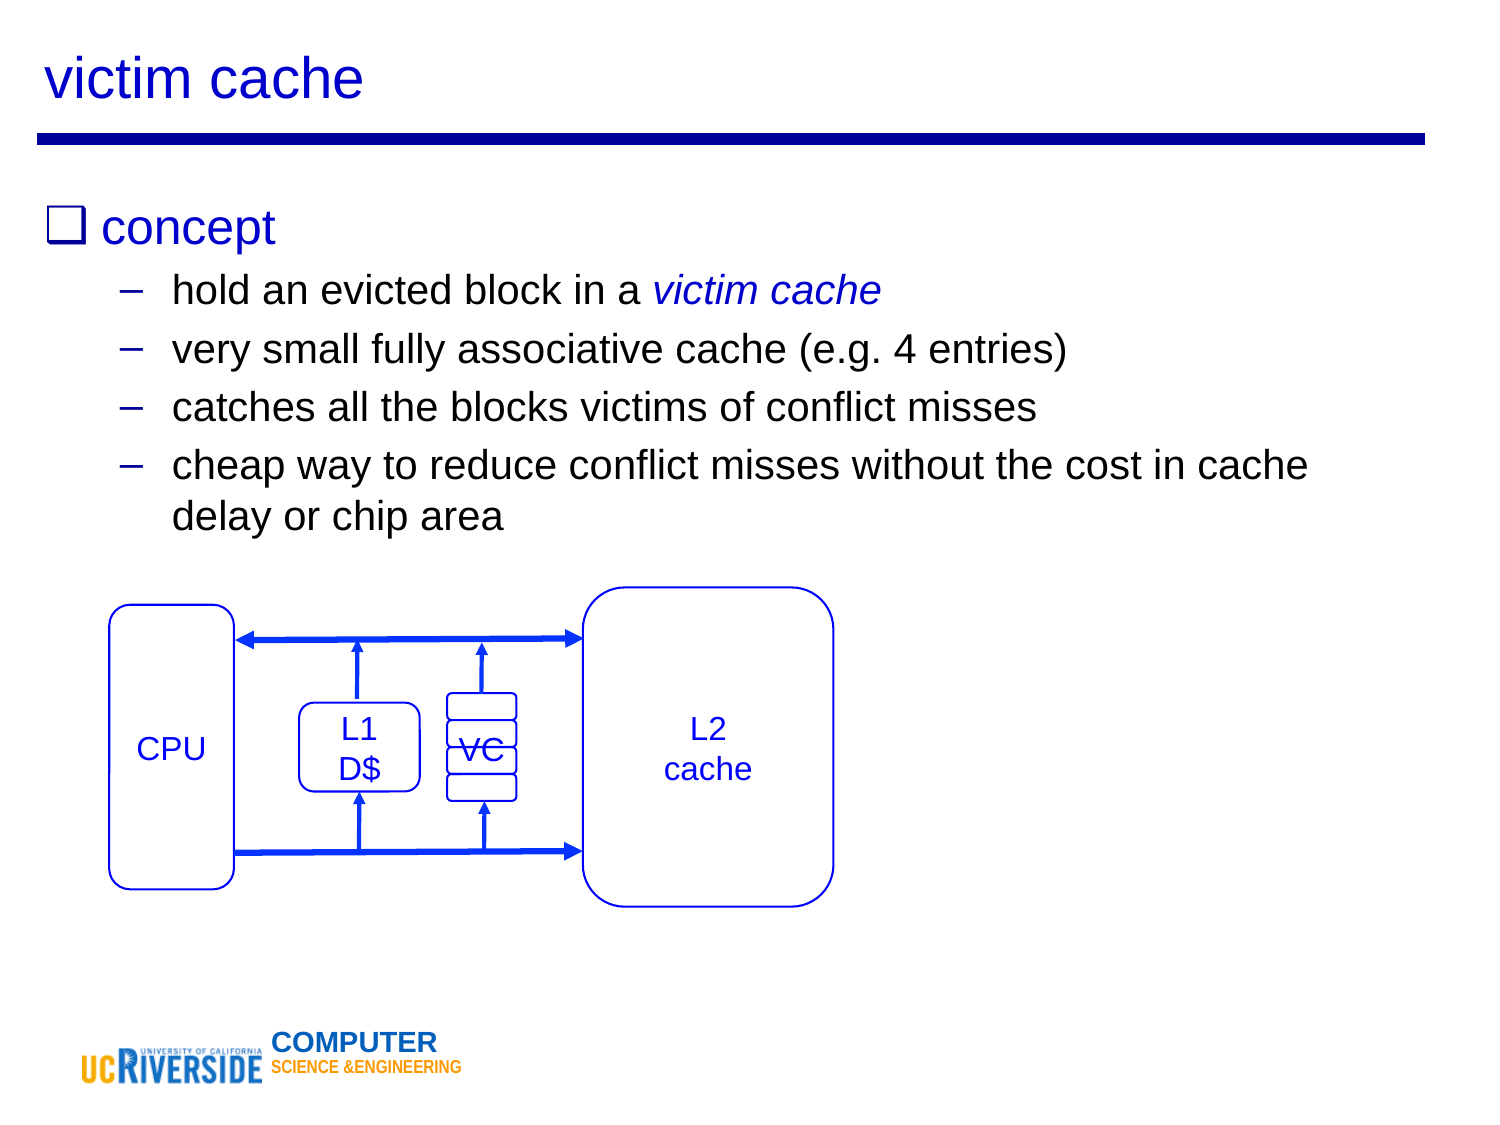

# victim cache
concept
hold an evicted block in a victim cache
very small fully associative cache (e.g. 4 entries)
catches all the blocks victims of conflict misses
cheap way to reduce conflict misses without the cost in cache delay or chip area

L2
cache

CPU

VC

L1
D$